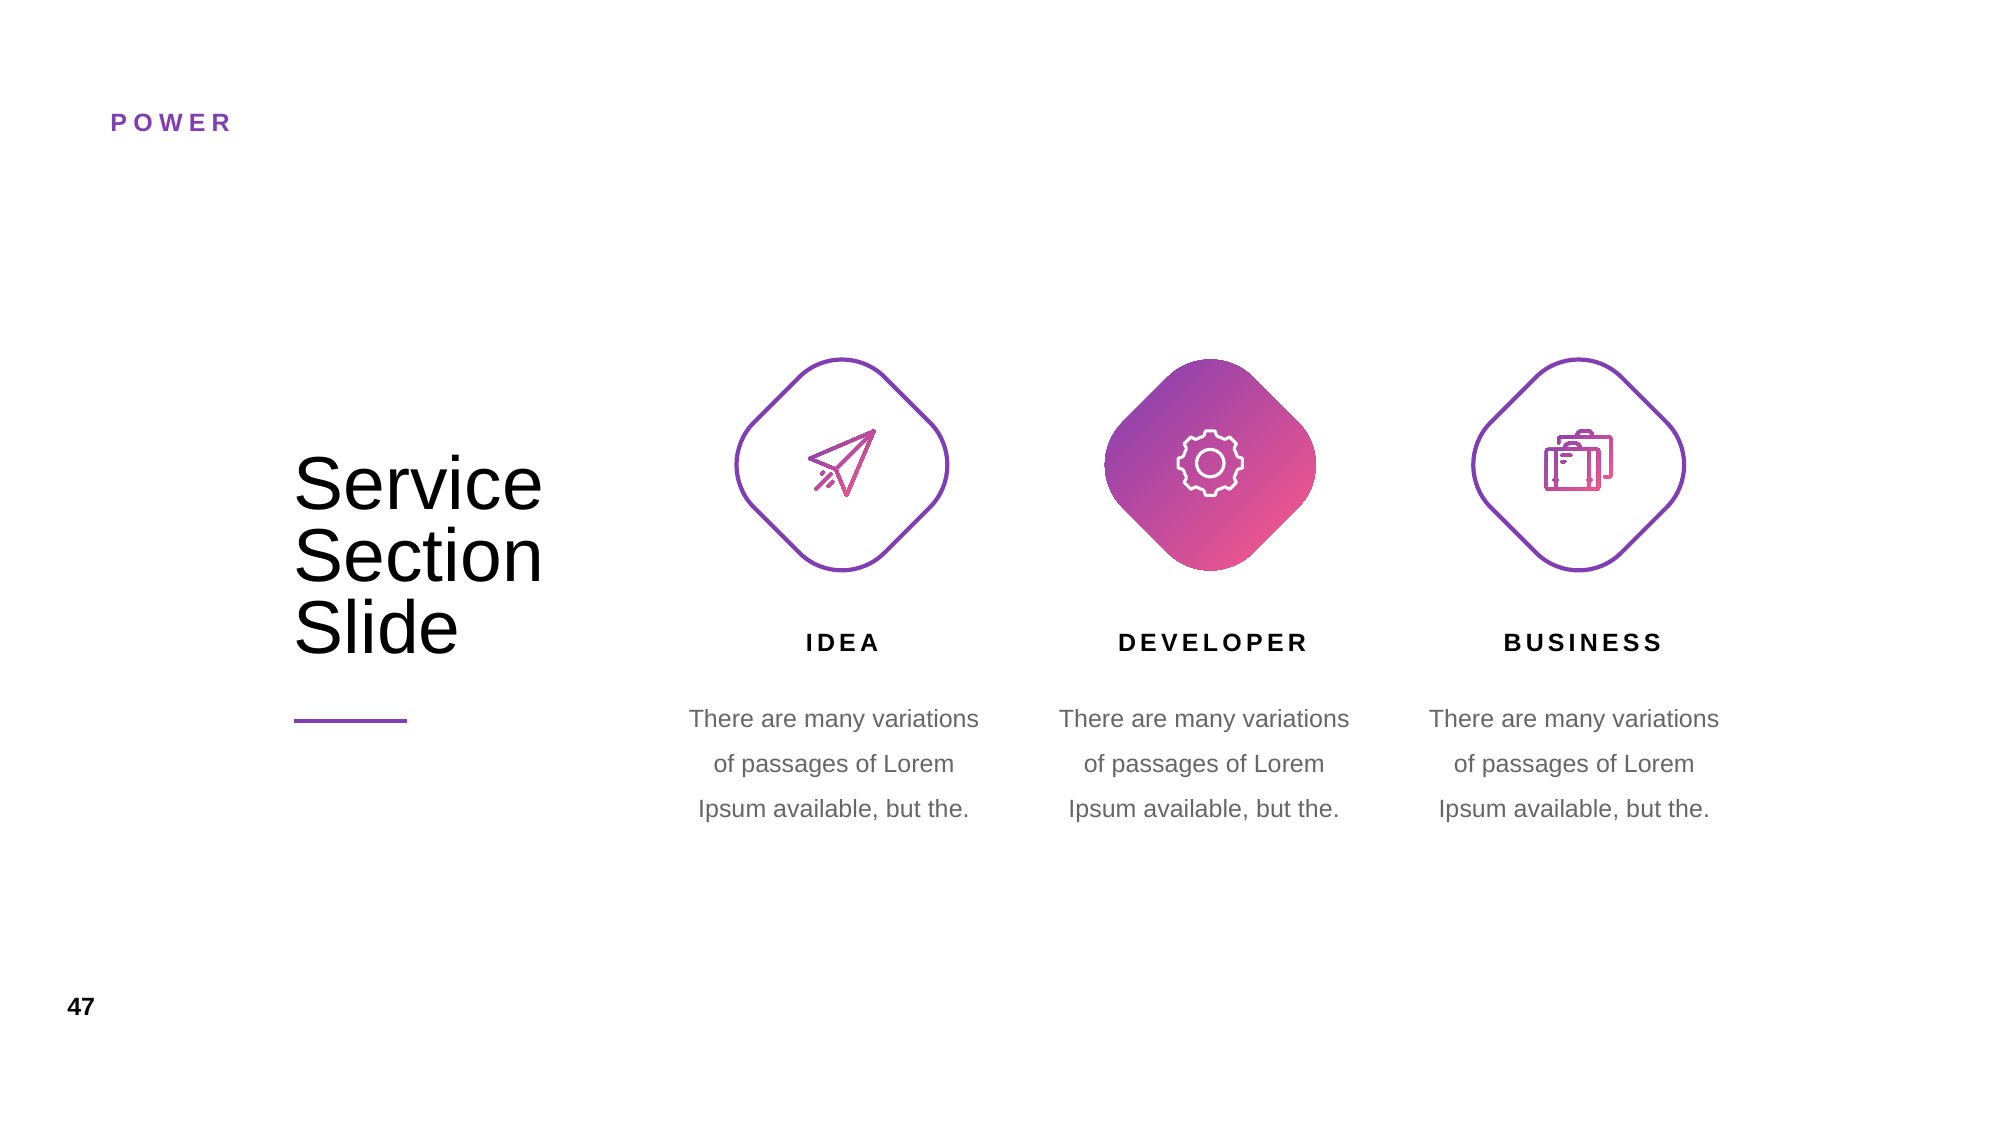

Service
Section
Slide
IDEA
DEVELOPER
BUSINESS
There are many variations of passages of Lorem Ipsum available, but the.
There are many variations of passages of Lorem Ipsum available, but the.
There are many variations of passages of Lorem Ipsum available, but the.